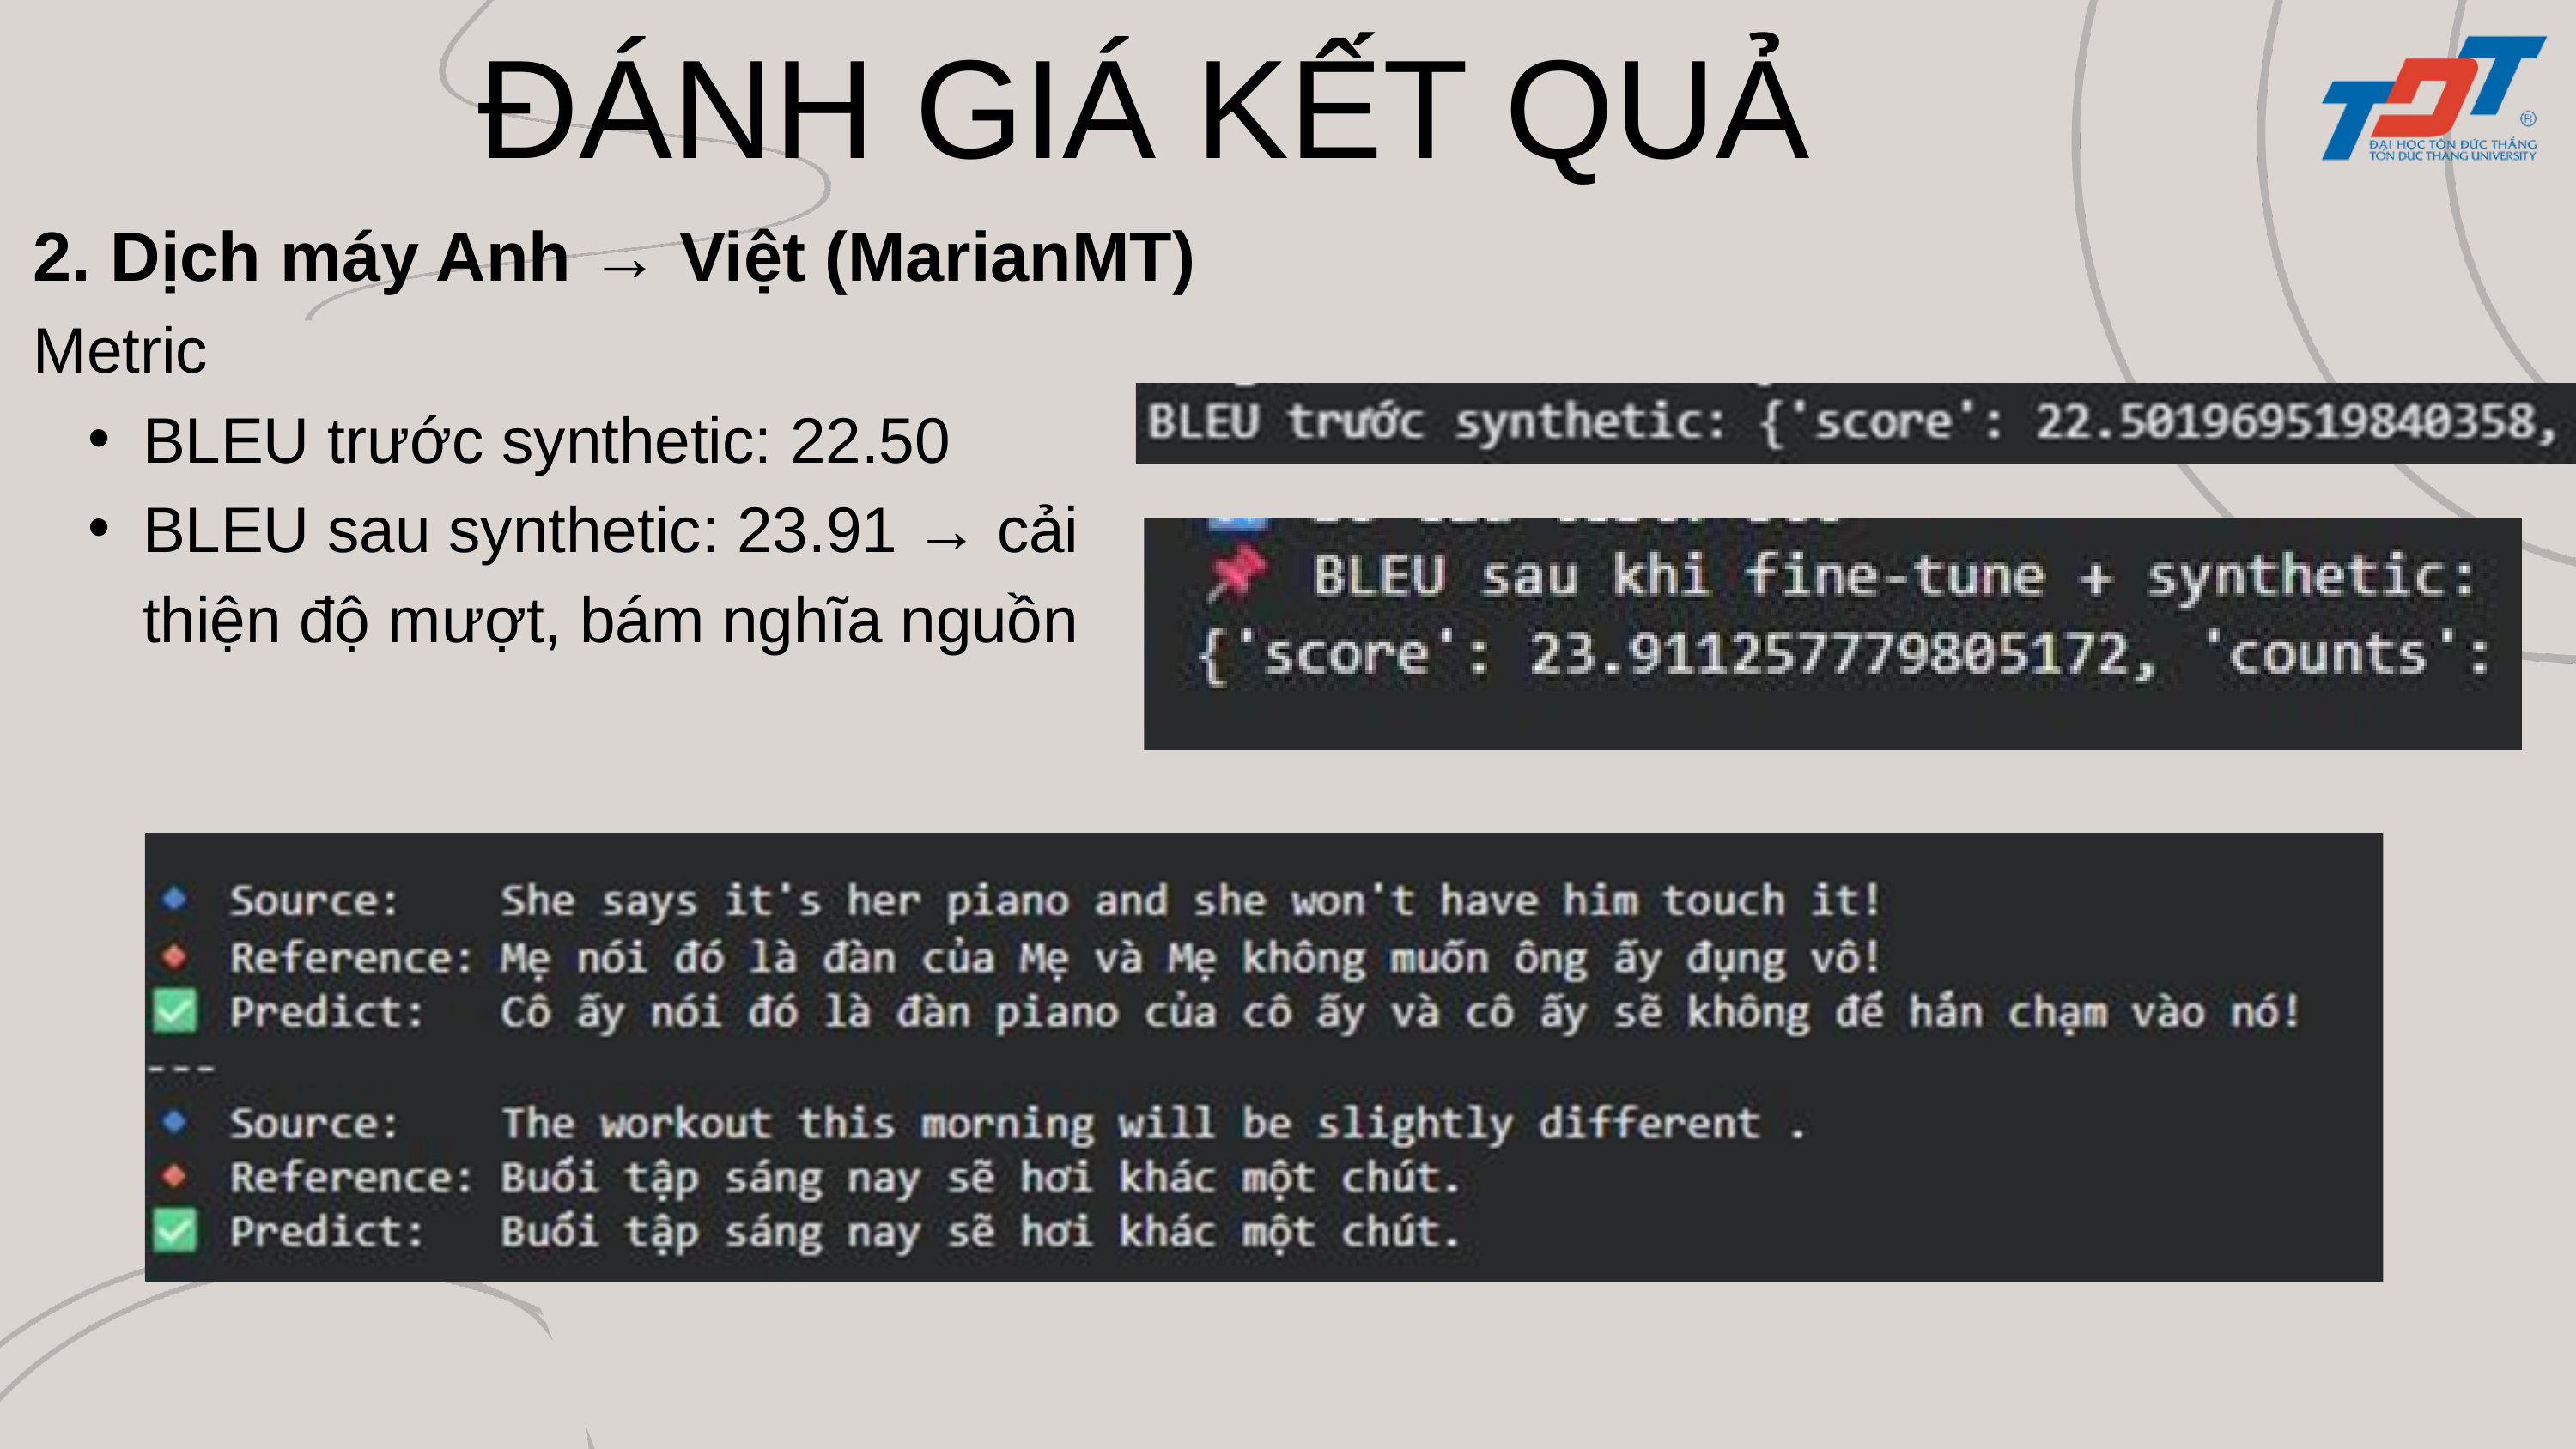

ĐÁNH GIÁ KẾT QUẢ
2. Dịch máy Anh → Việt (MarianMT)
Metric
BLEU trước synthetic: 22.50
BLEU sau synthetic: 23.91 → cải thiện độ mượt, bám nghĩa nguồn